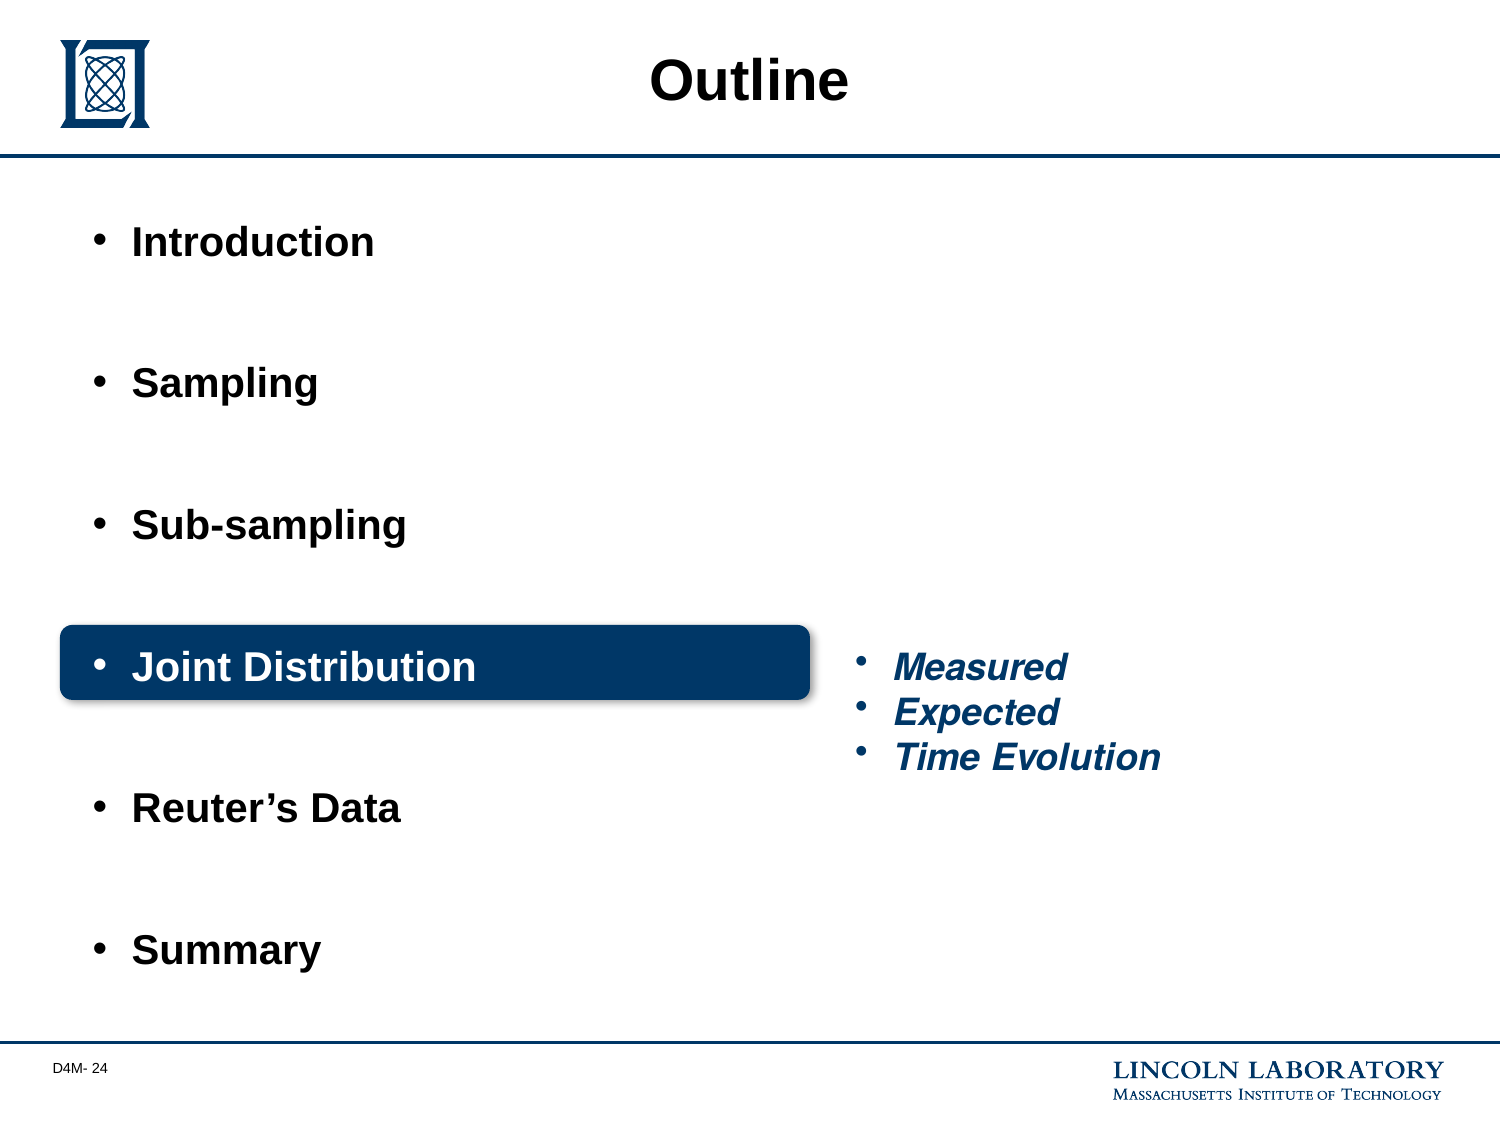

# Outline
Introduction

Sampling

Sub-sampling

Joint Distribution

Reuter’s Data

Summary

Measured
Expected
Time Evolution